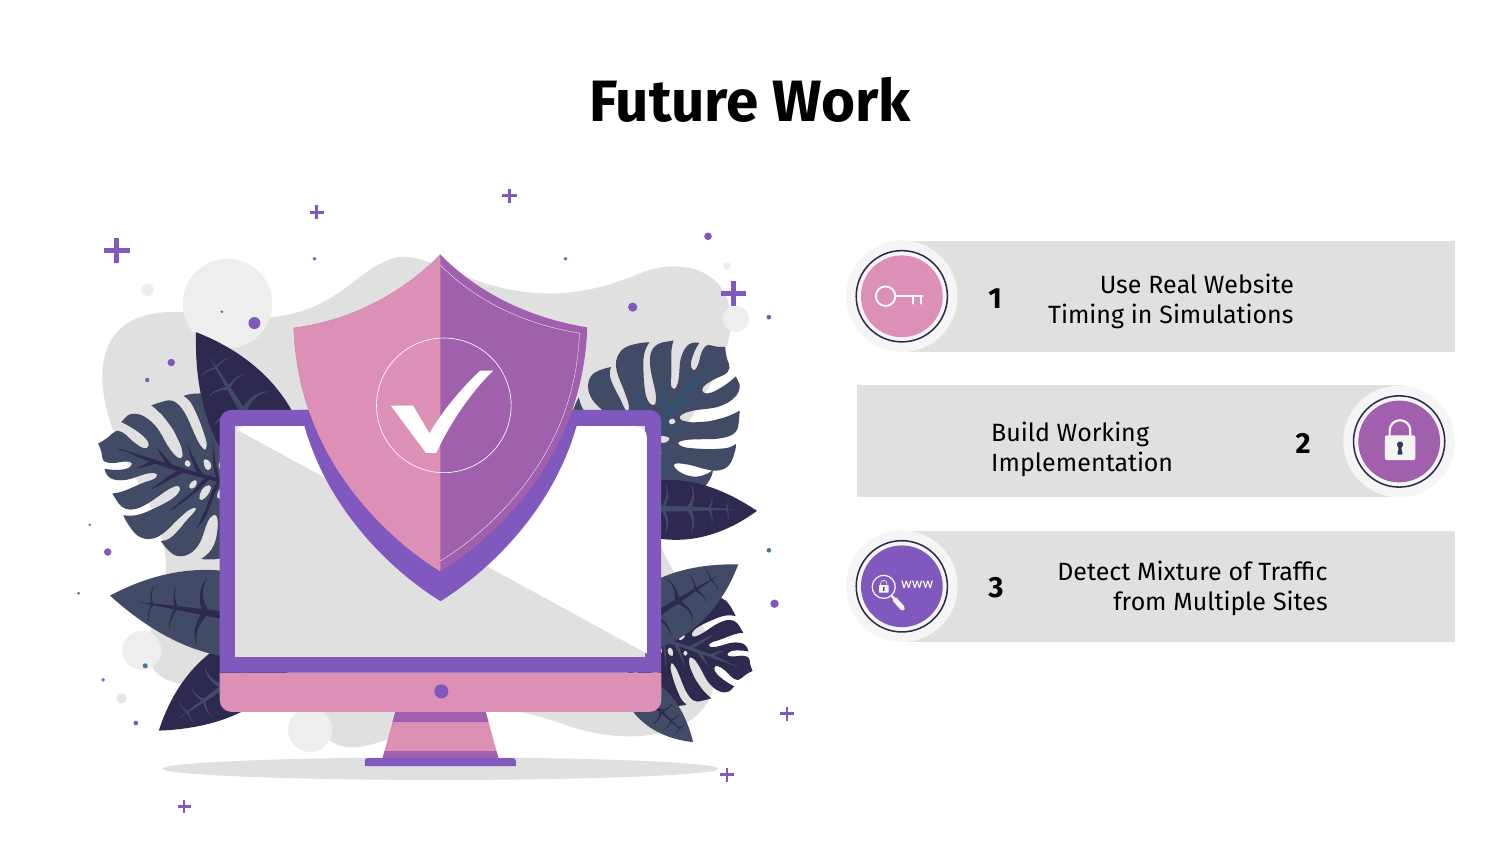

# Future Work

Use Real Website Timing in Simulations
1

Build Working Implementation
2

Detect Mixture of Traffic from Multiple Sites
3